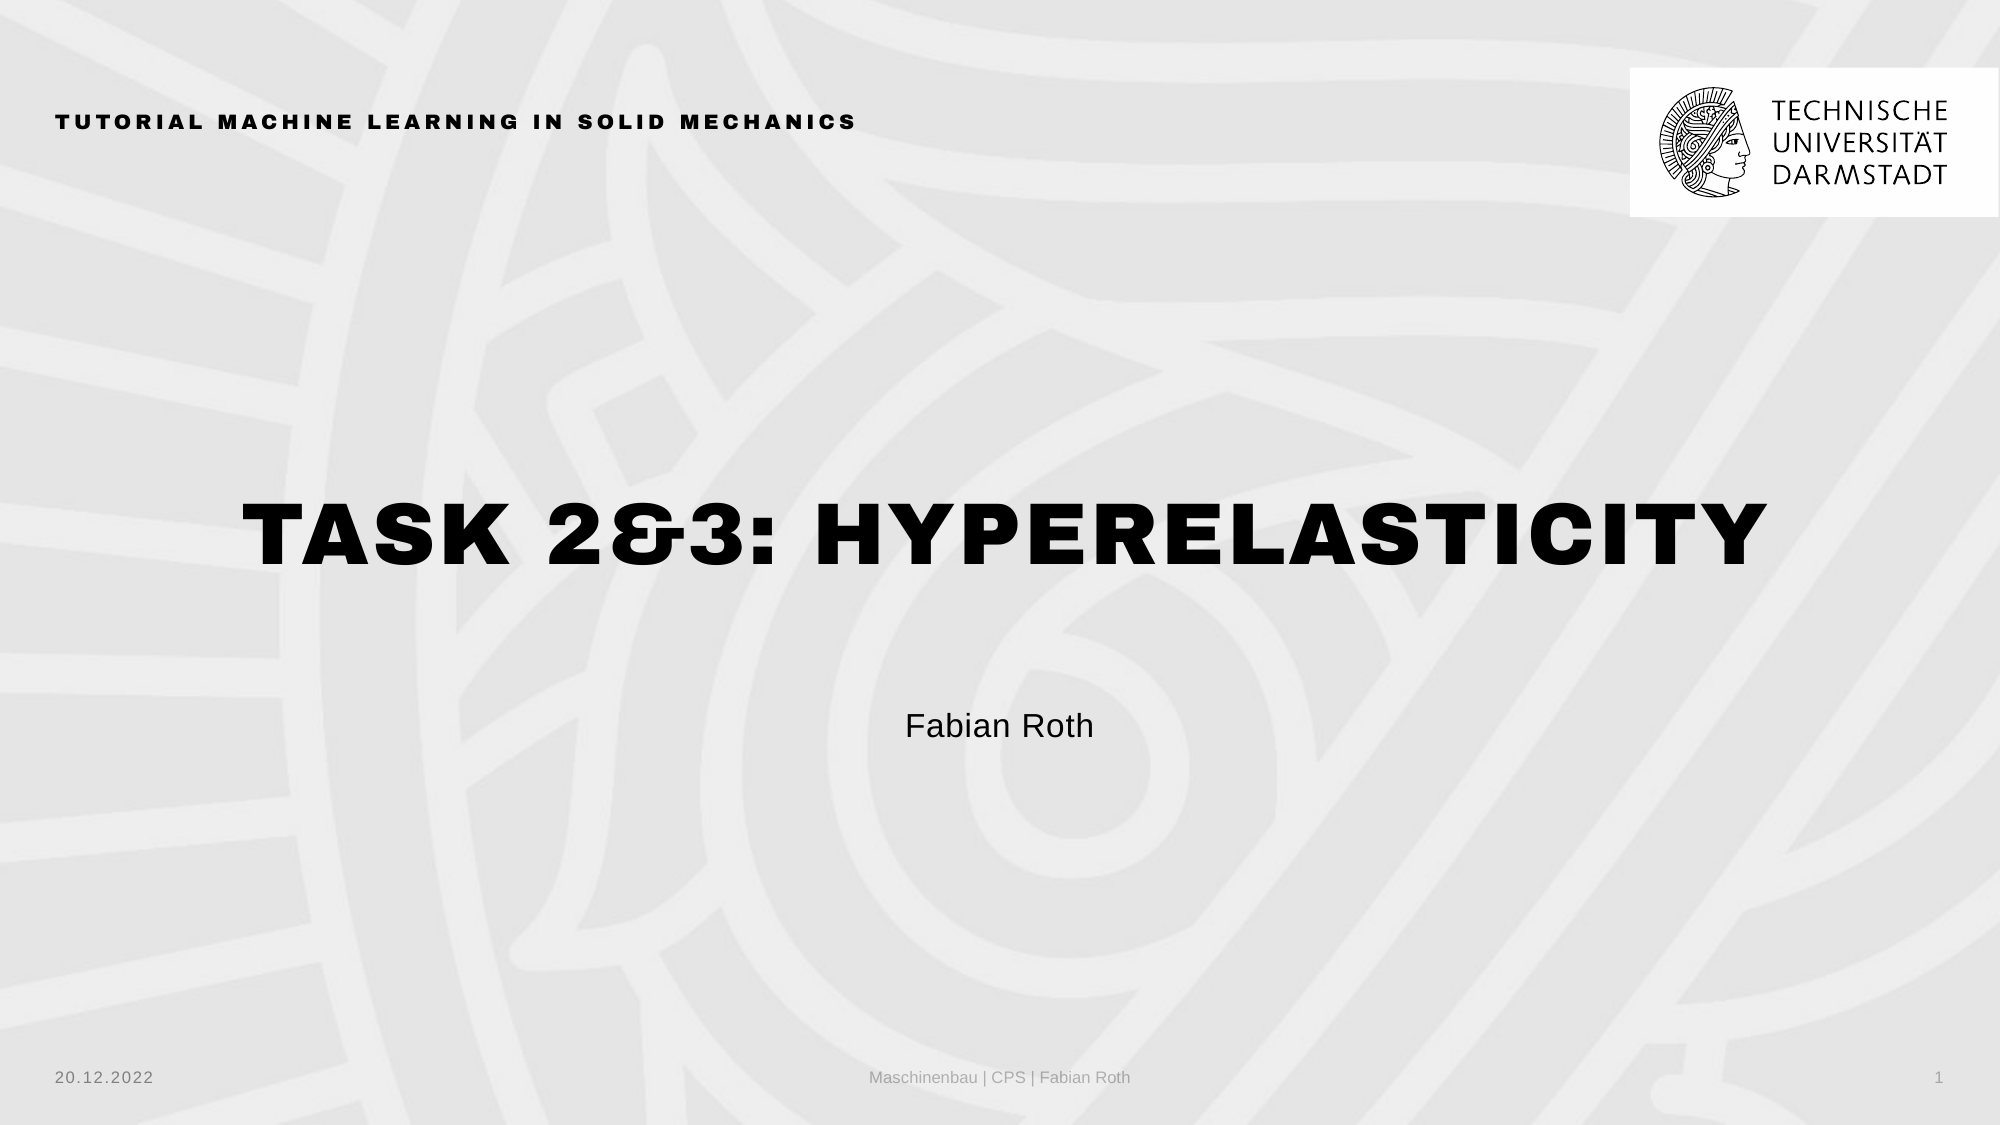

# Tutorial Machine Learning in Solid Mechanics
Task 2&3: Hyperelasticity
Fabian Roth
20.12.2022
Maschinenbau | CPS | Fabian Roth
1